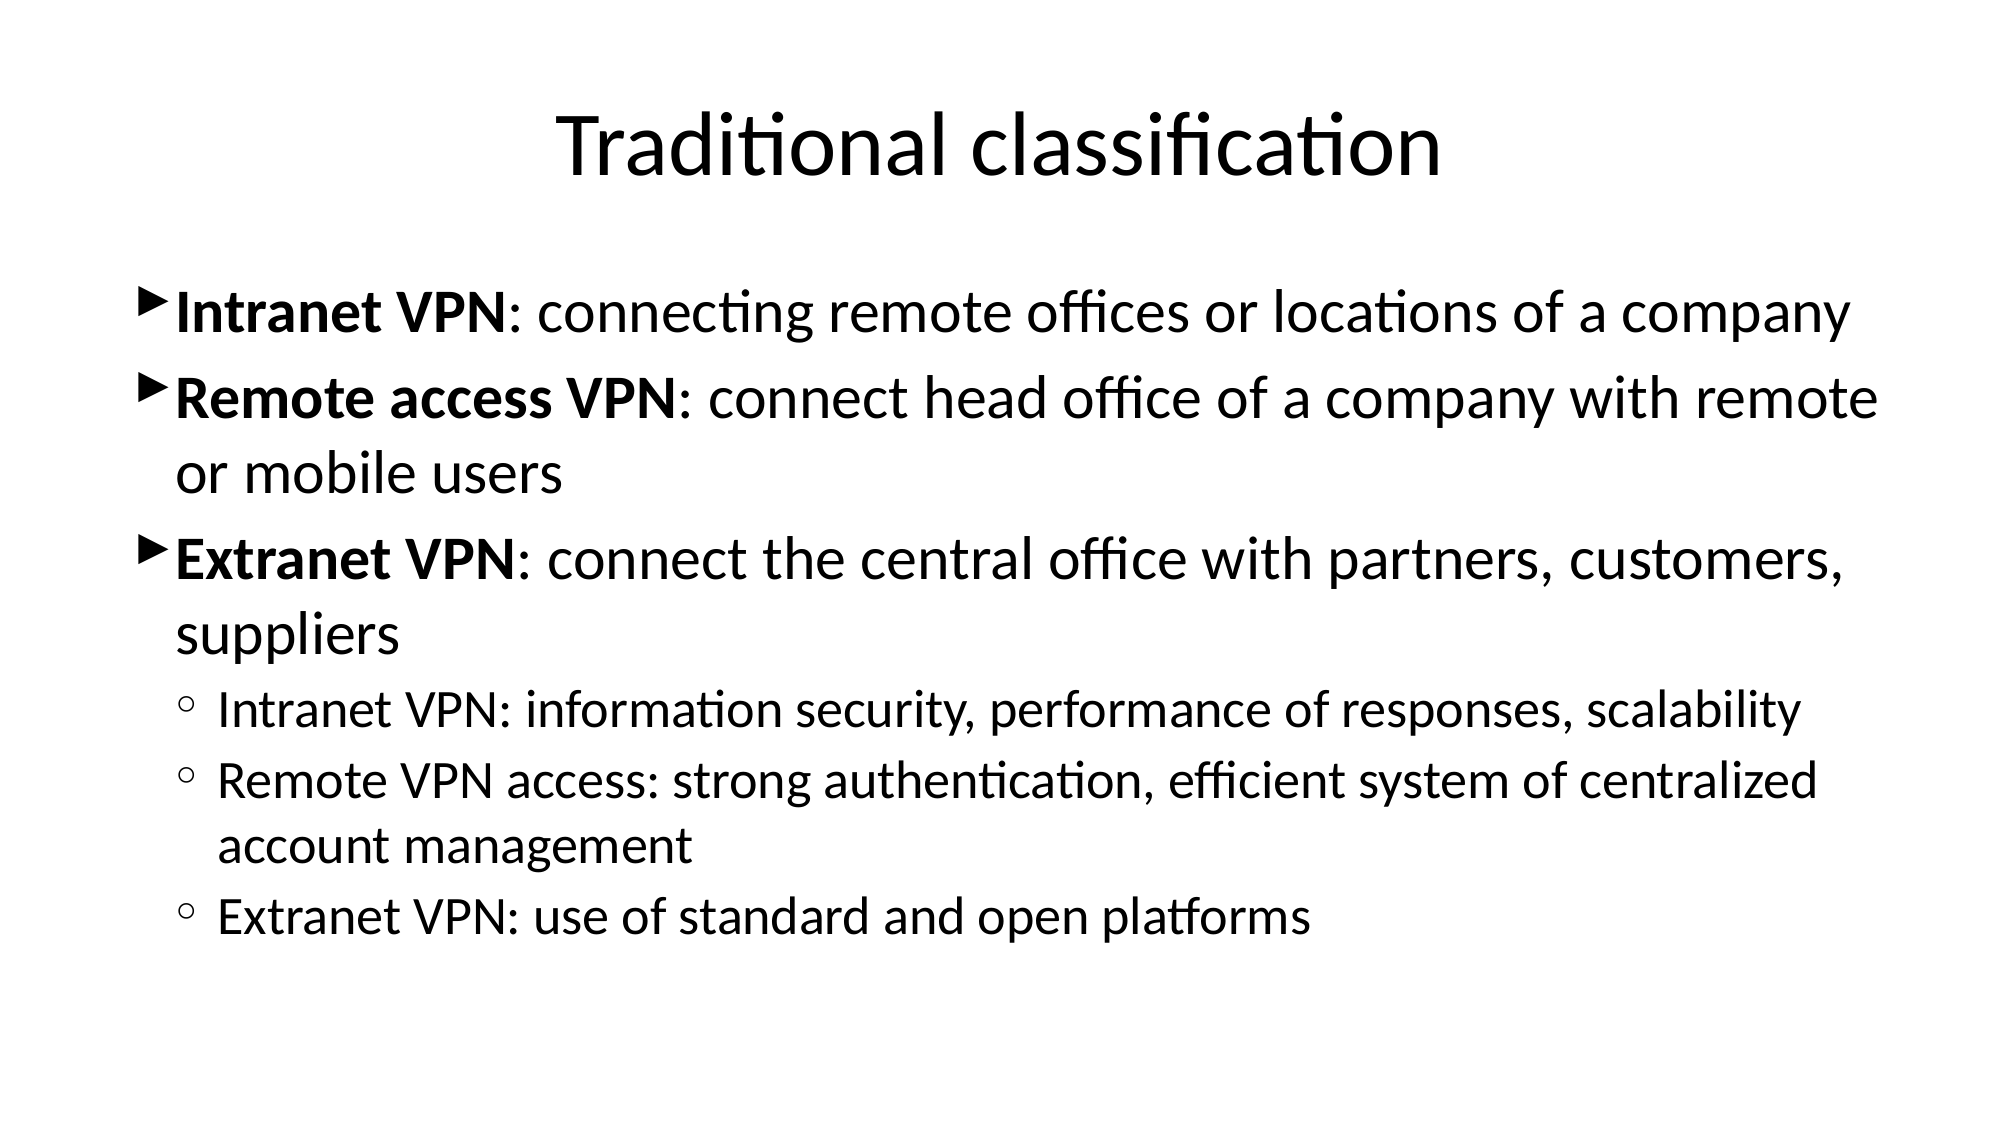

# Traditional classification
Intranet VPN: connecting remote offices or locations of a company
Remote access VPN: connect head office of a company with remote or mobile users
Extranet VPN: connect the central office with partners, customers, suppliers
Intranet VPN: information security, performance of responses, scalability
Remote VPN access: strong authentication, efficient system of centralized account management
Extranet VPN: use of standard and open platforms